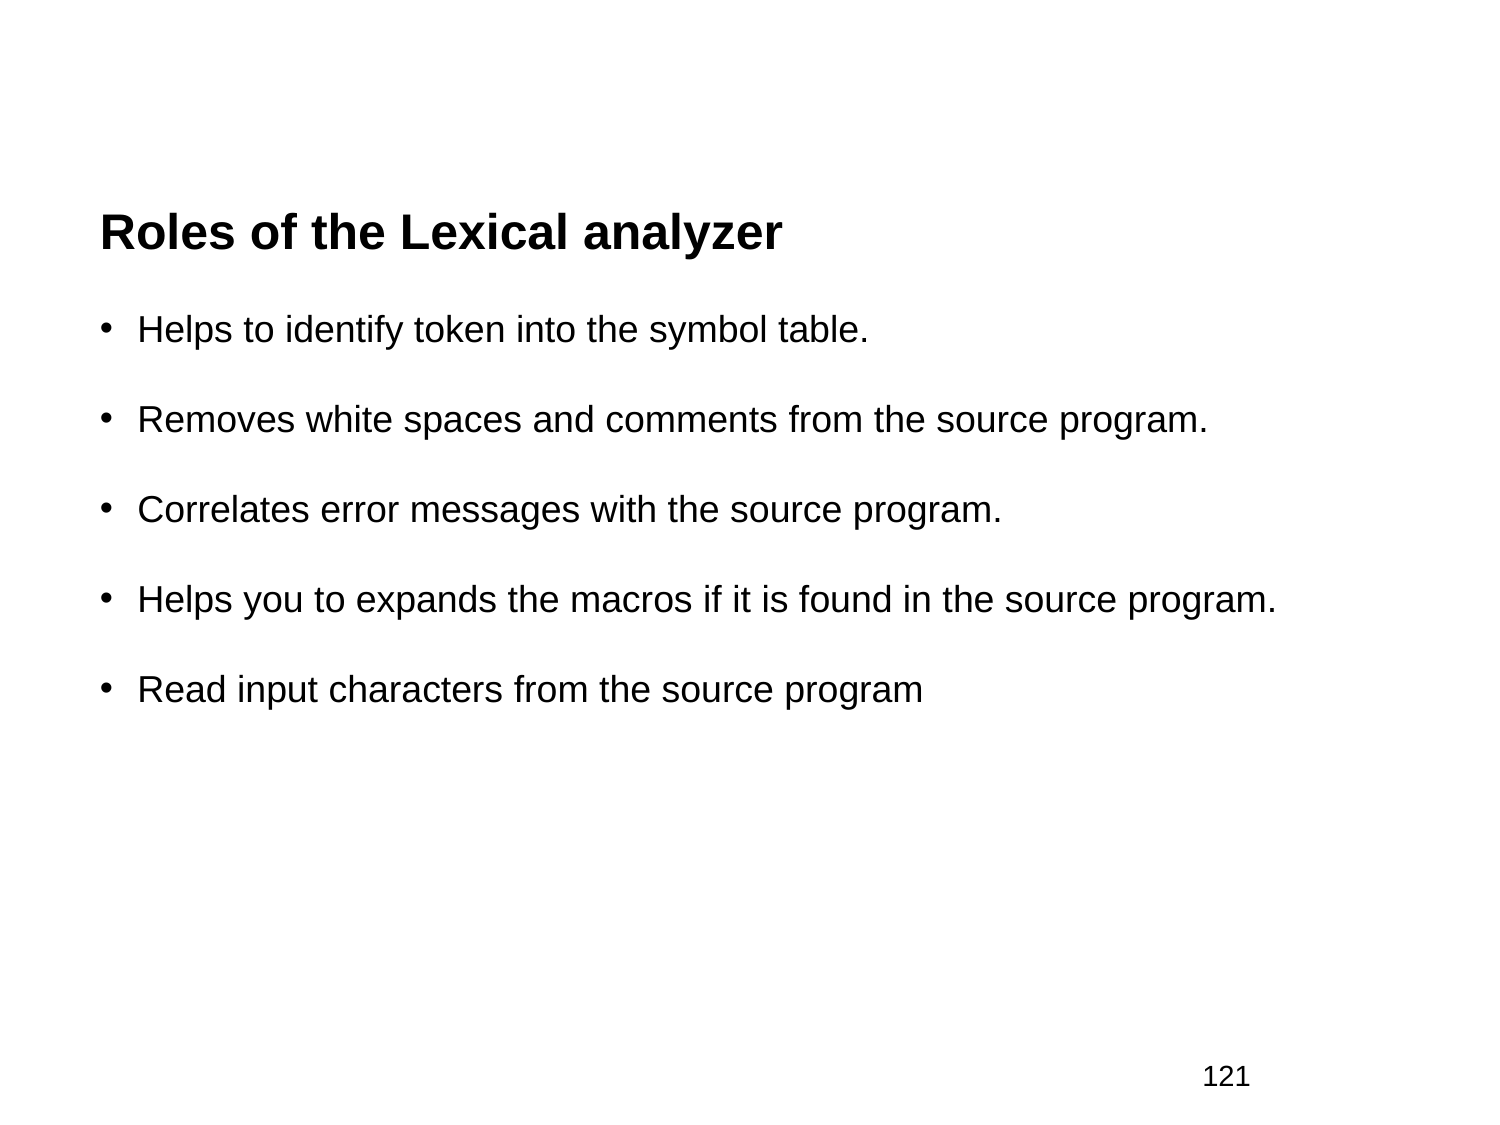

Roles of the Lexical analyzer

Helps to identify token into the symbol table.

Removes white spaces and comments from the source program.

Correlates error messages with the source program.

Helps you to expands the macros if it is found in the source program.

Read input characters from the source program

121